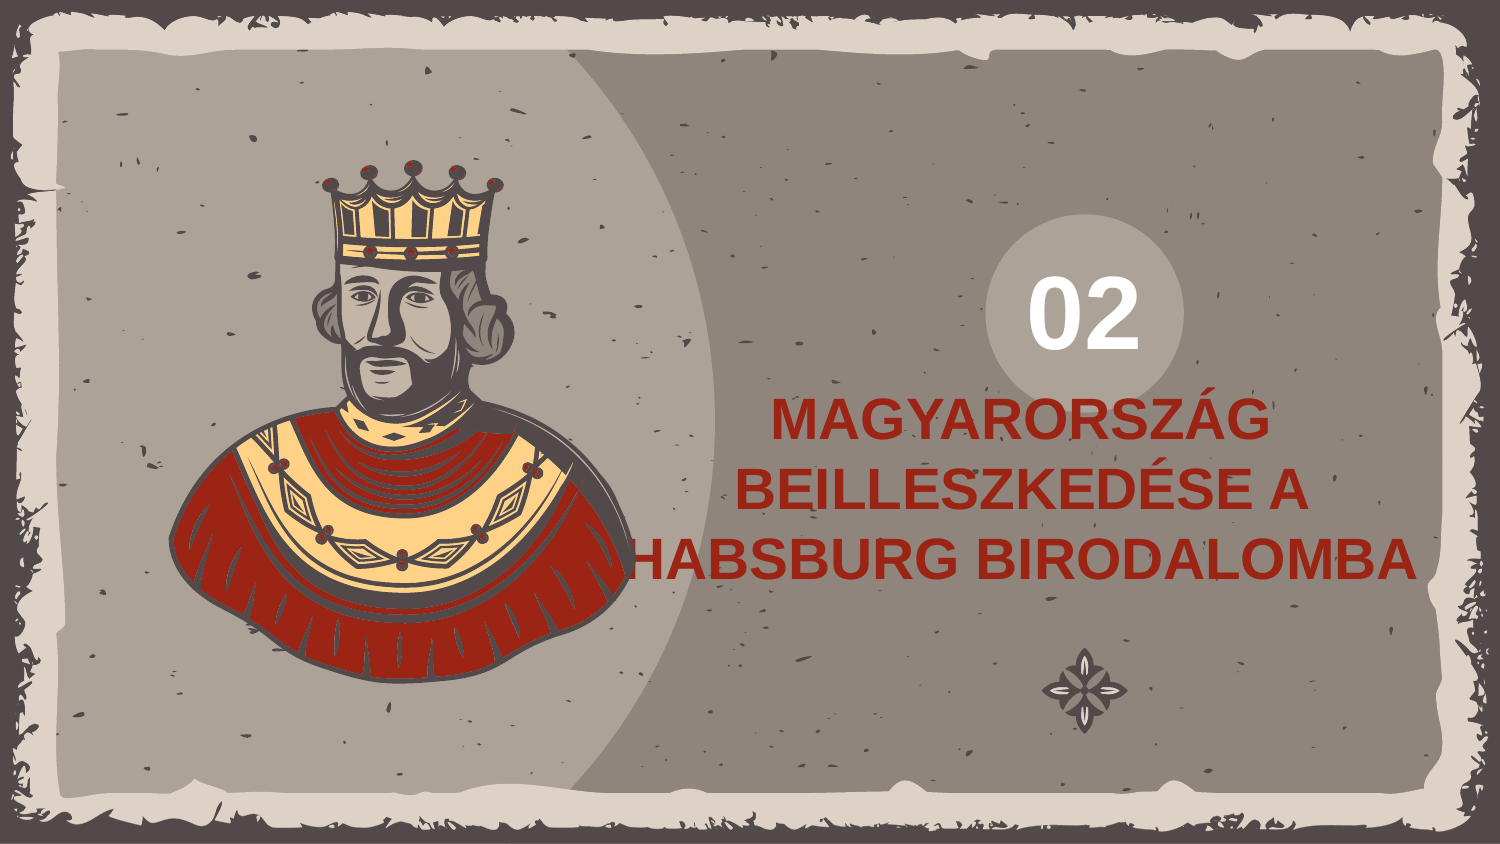

02

# MAGYARORSZÁG BEILLESZKEDÉSE A HABSBURG BIRODALOMBA